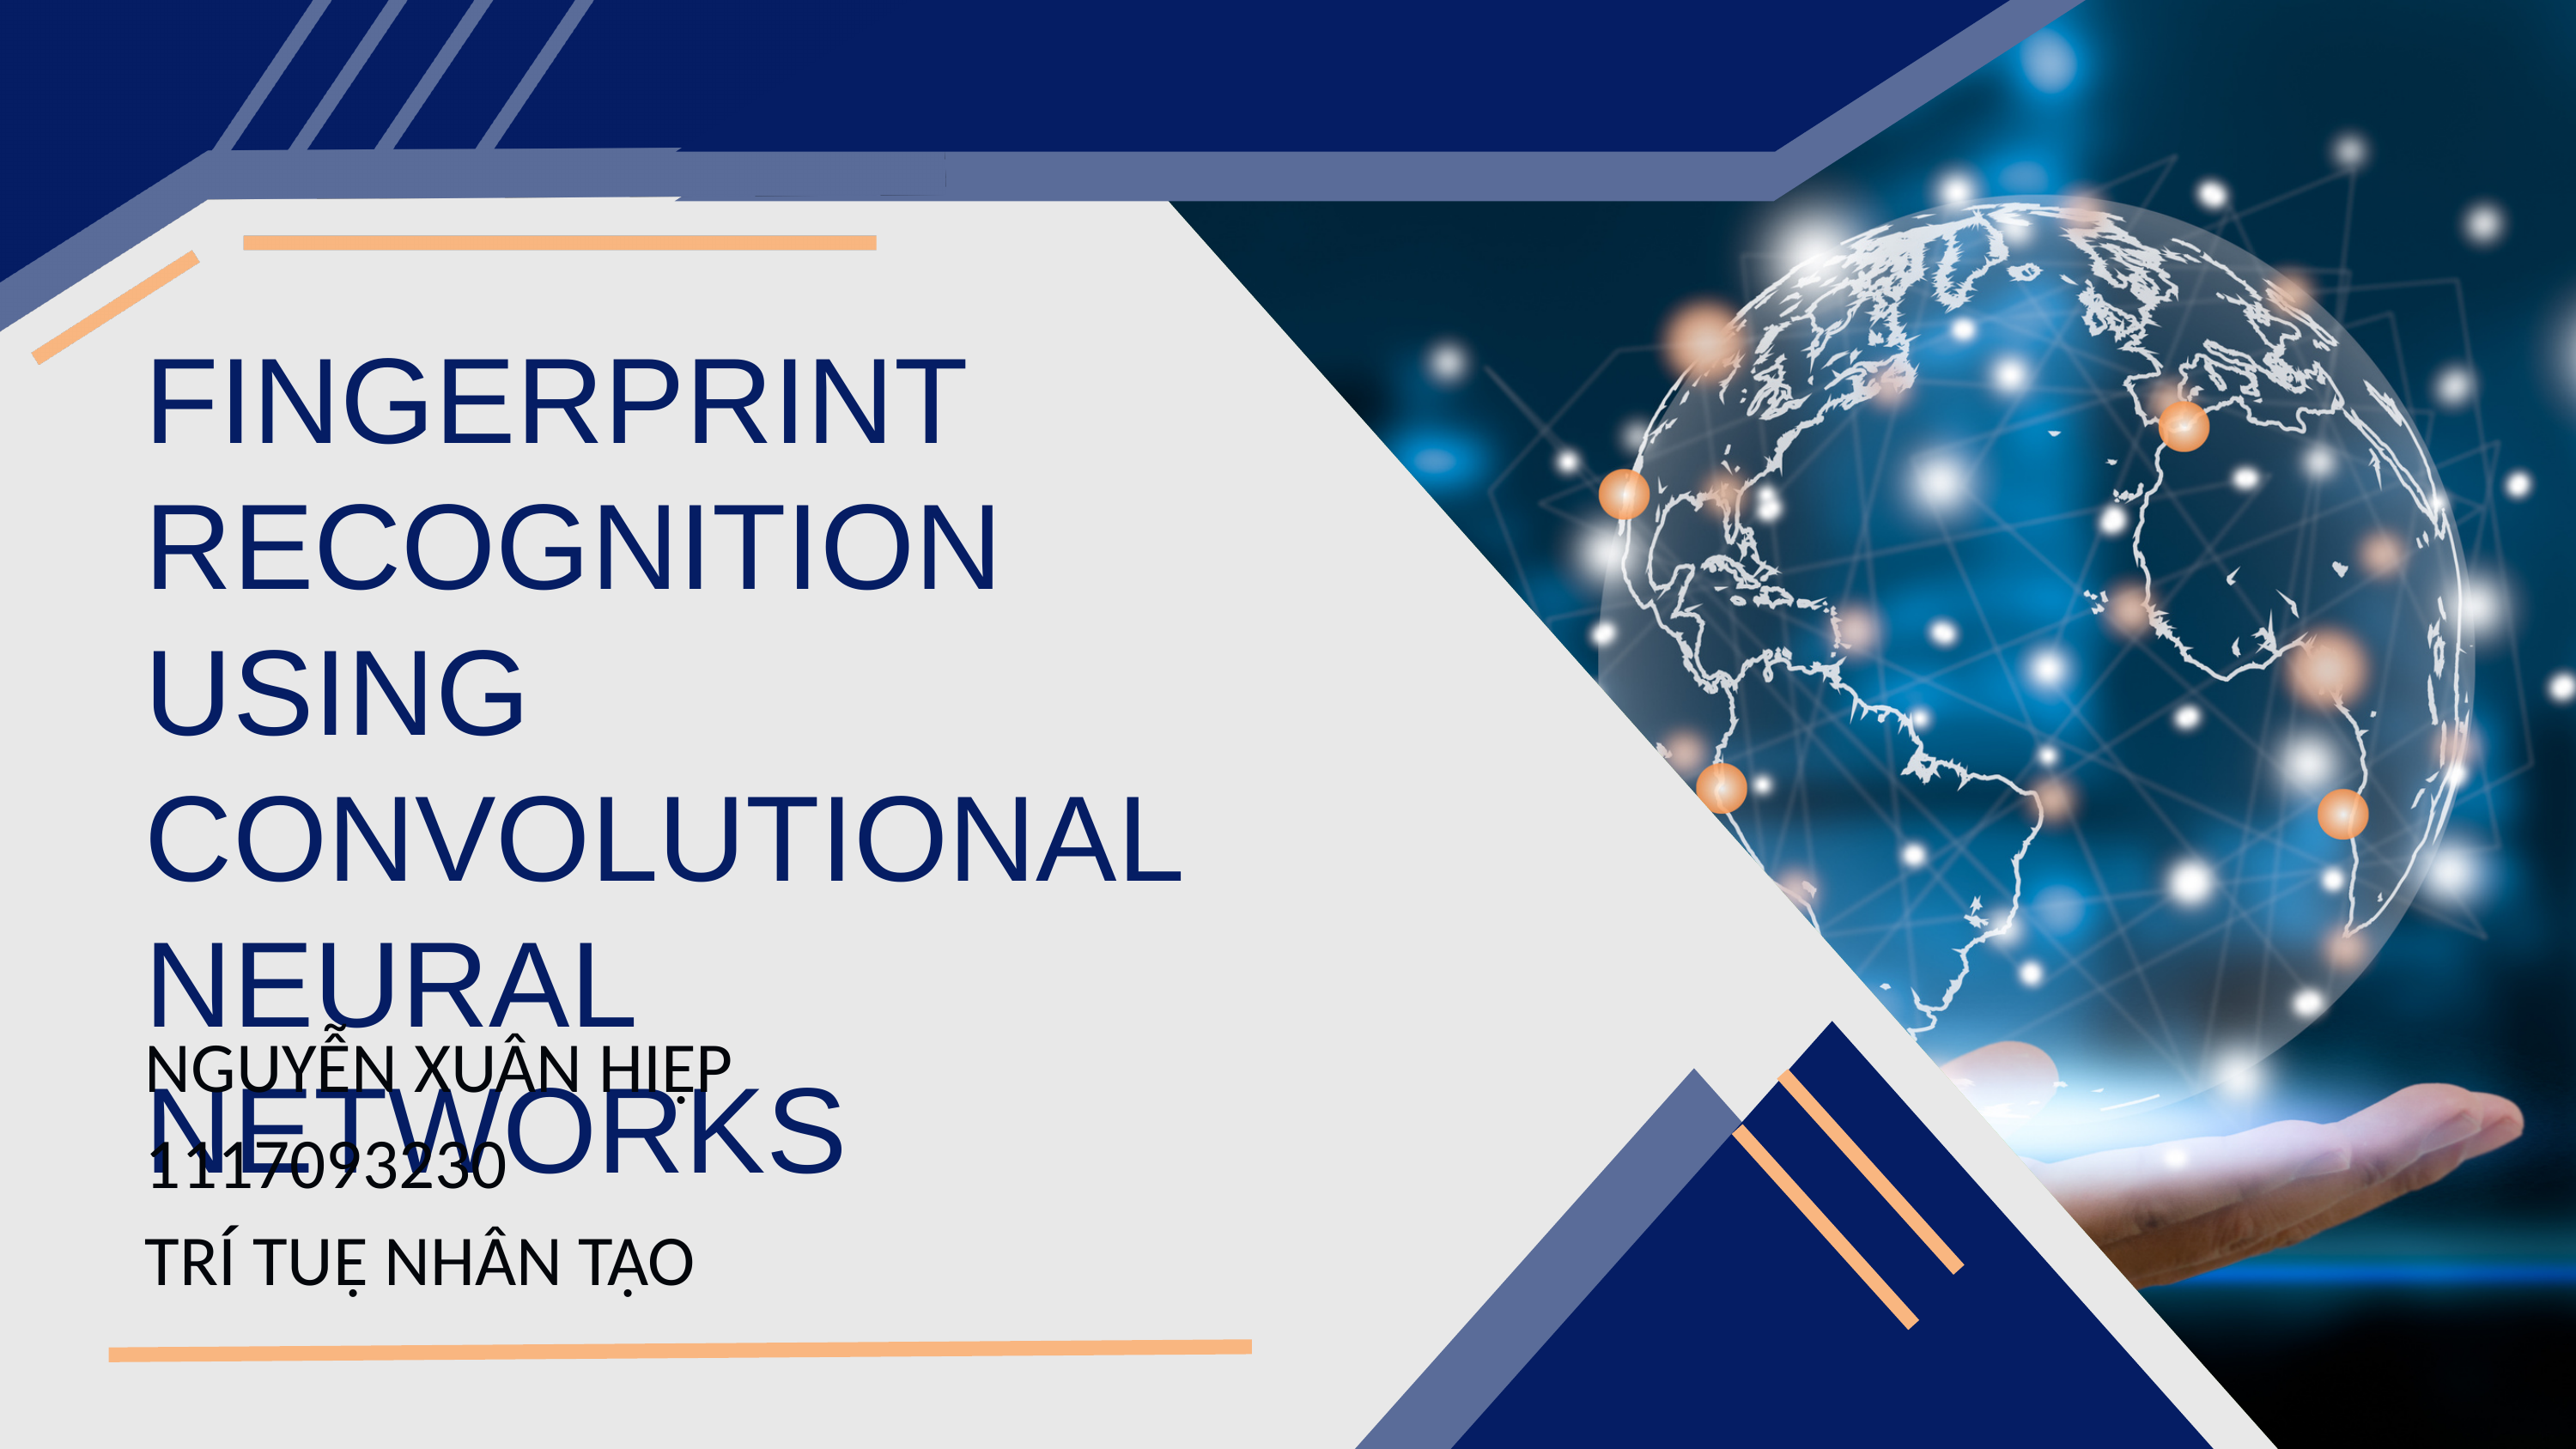

FINGERPRINT RECOGNITION USING CONVOLUTIONAL NEURAL NETWORKS
NGUYỄN XUÂN HIỆP

1117093230

TRÍ TUỆ NHÂN TẠO